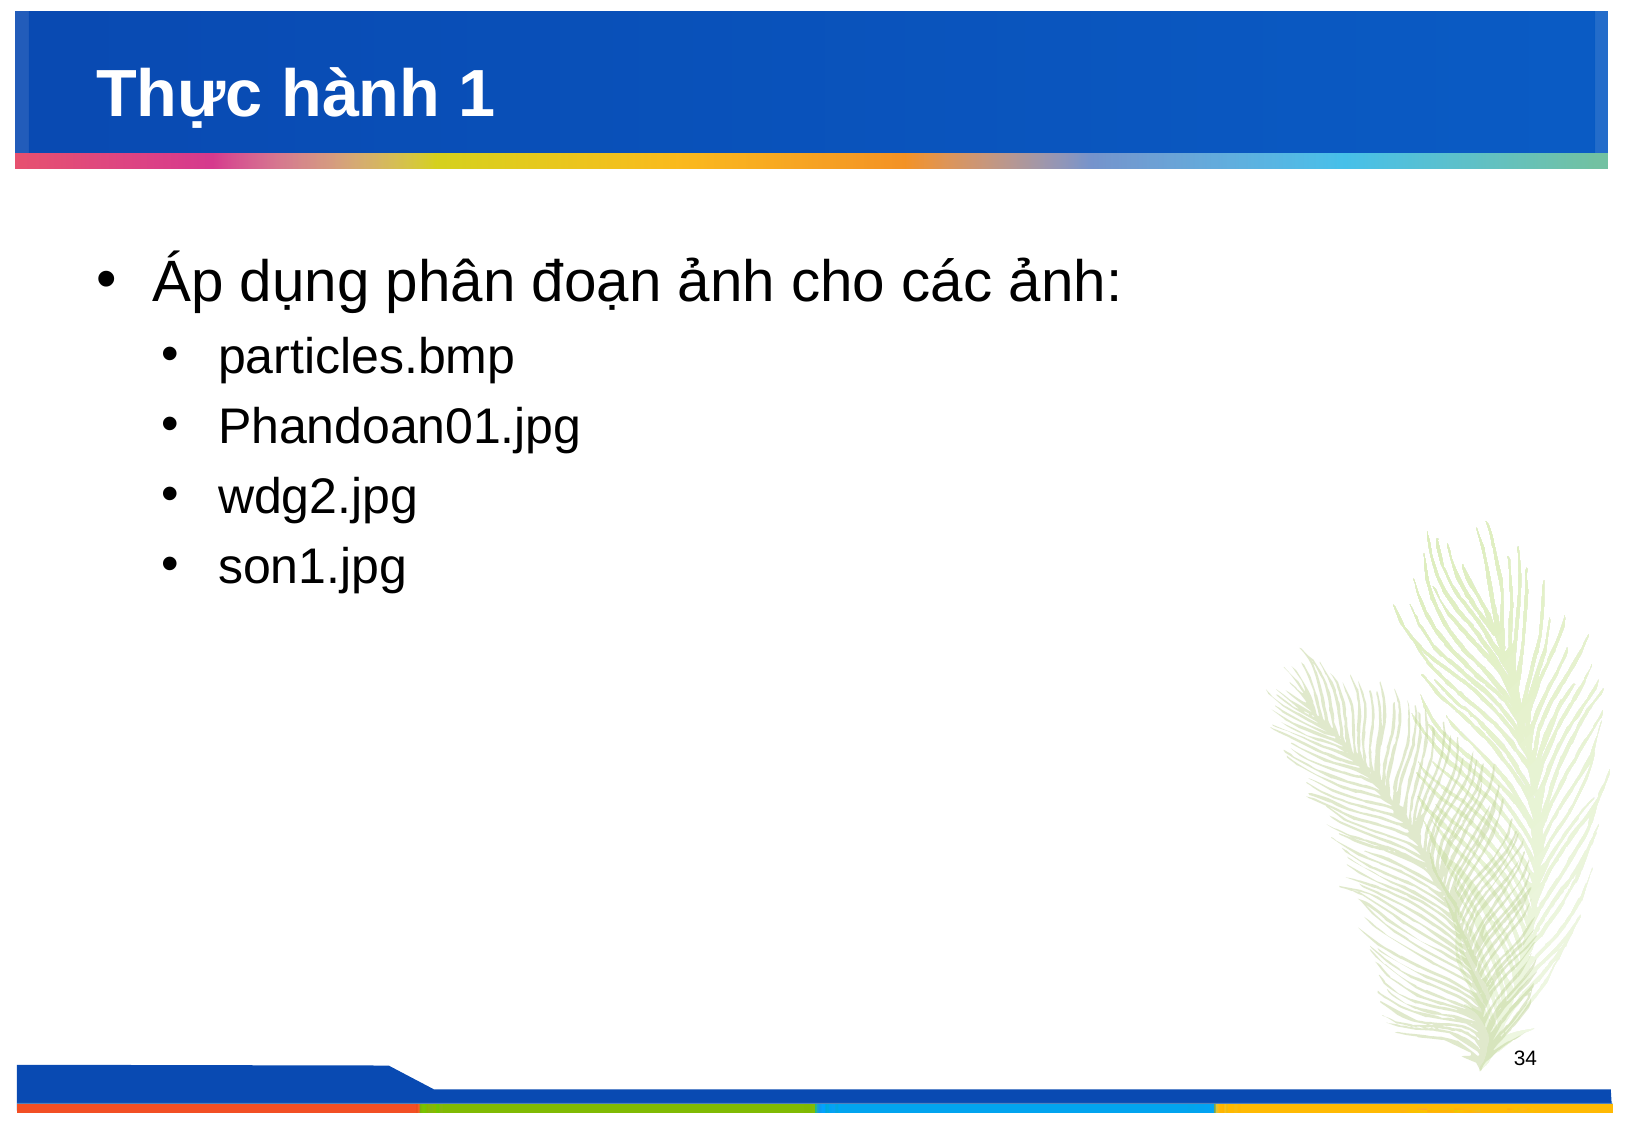

# Thực hành 1
Áp dụng phân đoạn ảnh cho các ảnh:
particles.bmp
Phandoan01.jpg
wdg2.jpg
son1.jpg
34